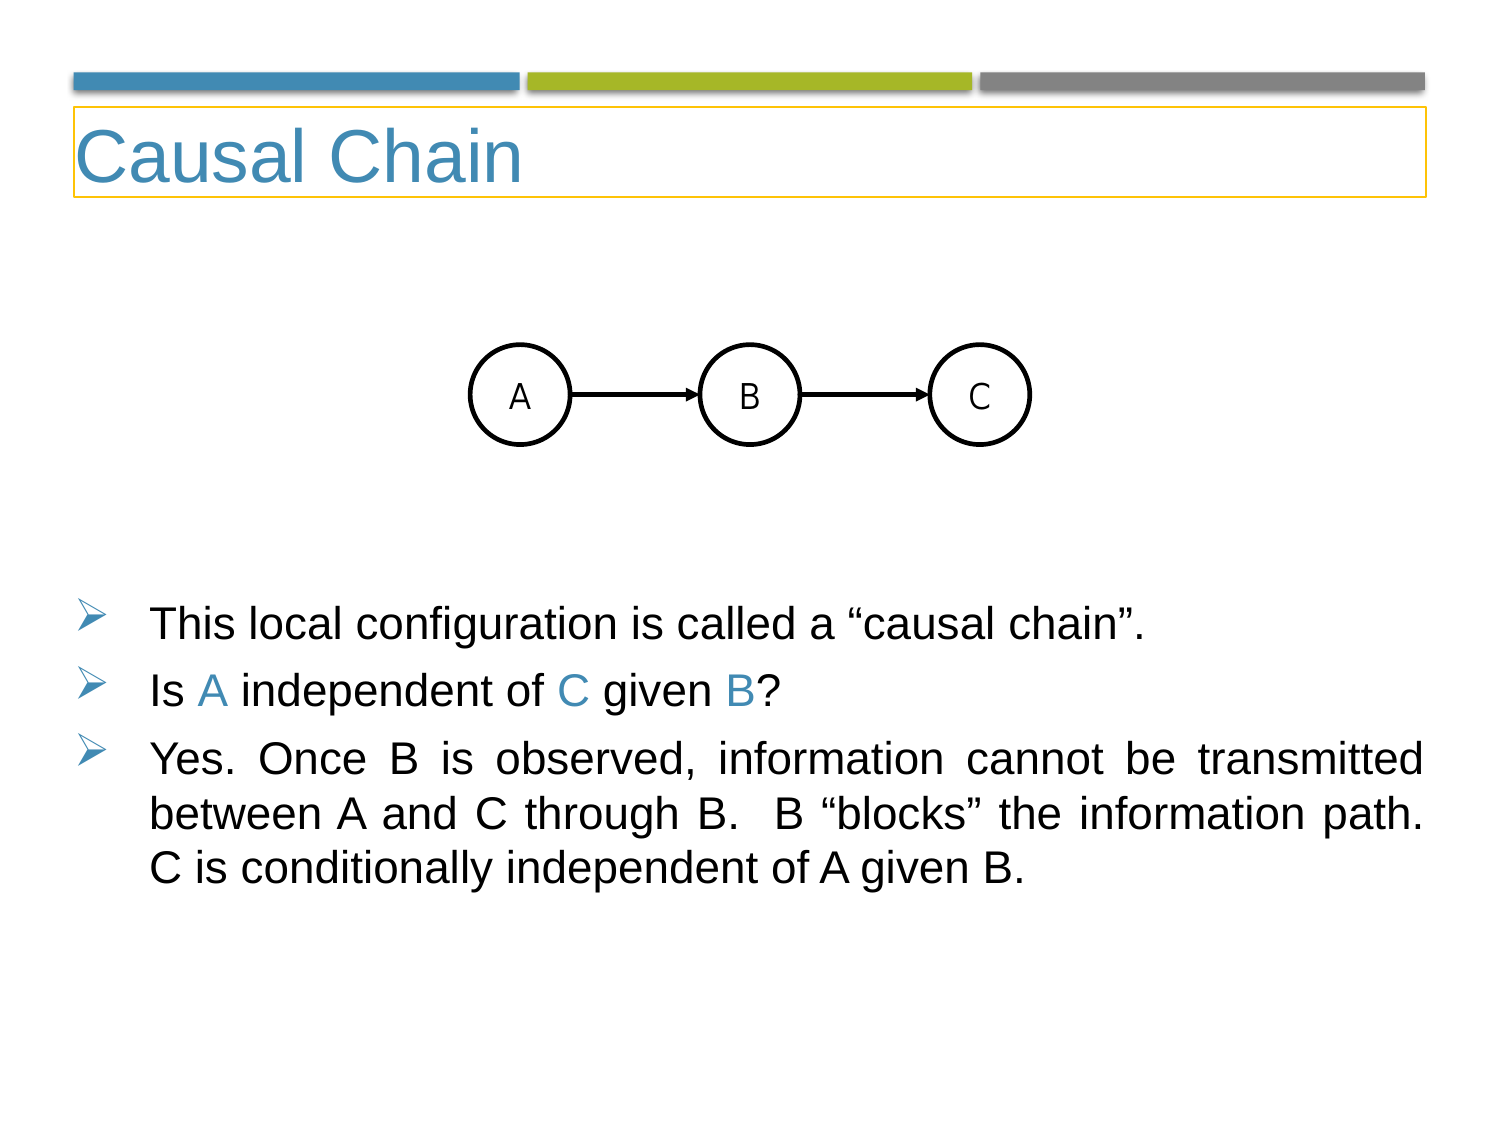

Causal Chain
A
B
C
This local configuration is called a “causal chain”.
Is A independent of C given B?
Yes. Once B is observed, information cannot be transmitted between A and C through B.  B “blocks” the information path. C is conditionally independent of A given B.